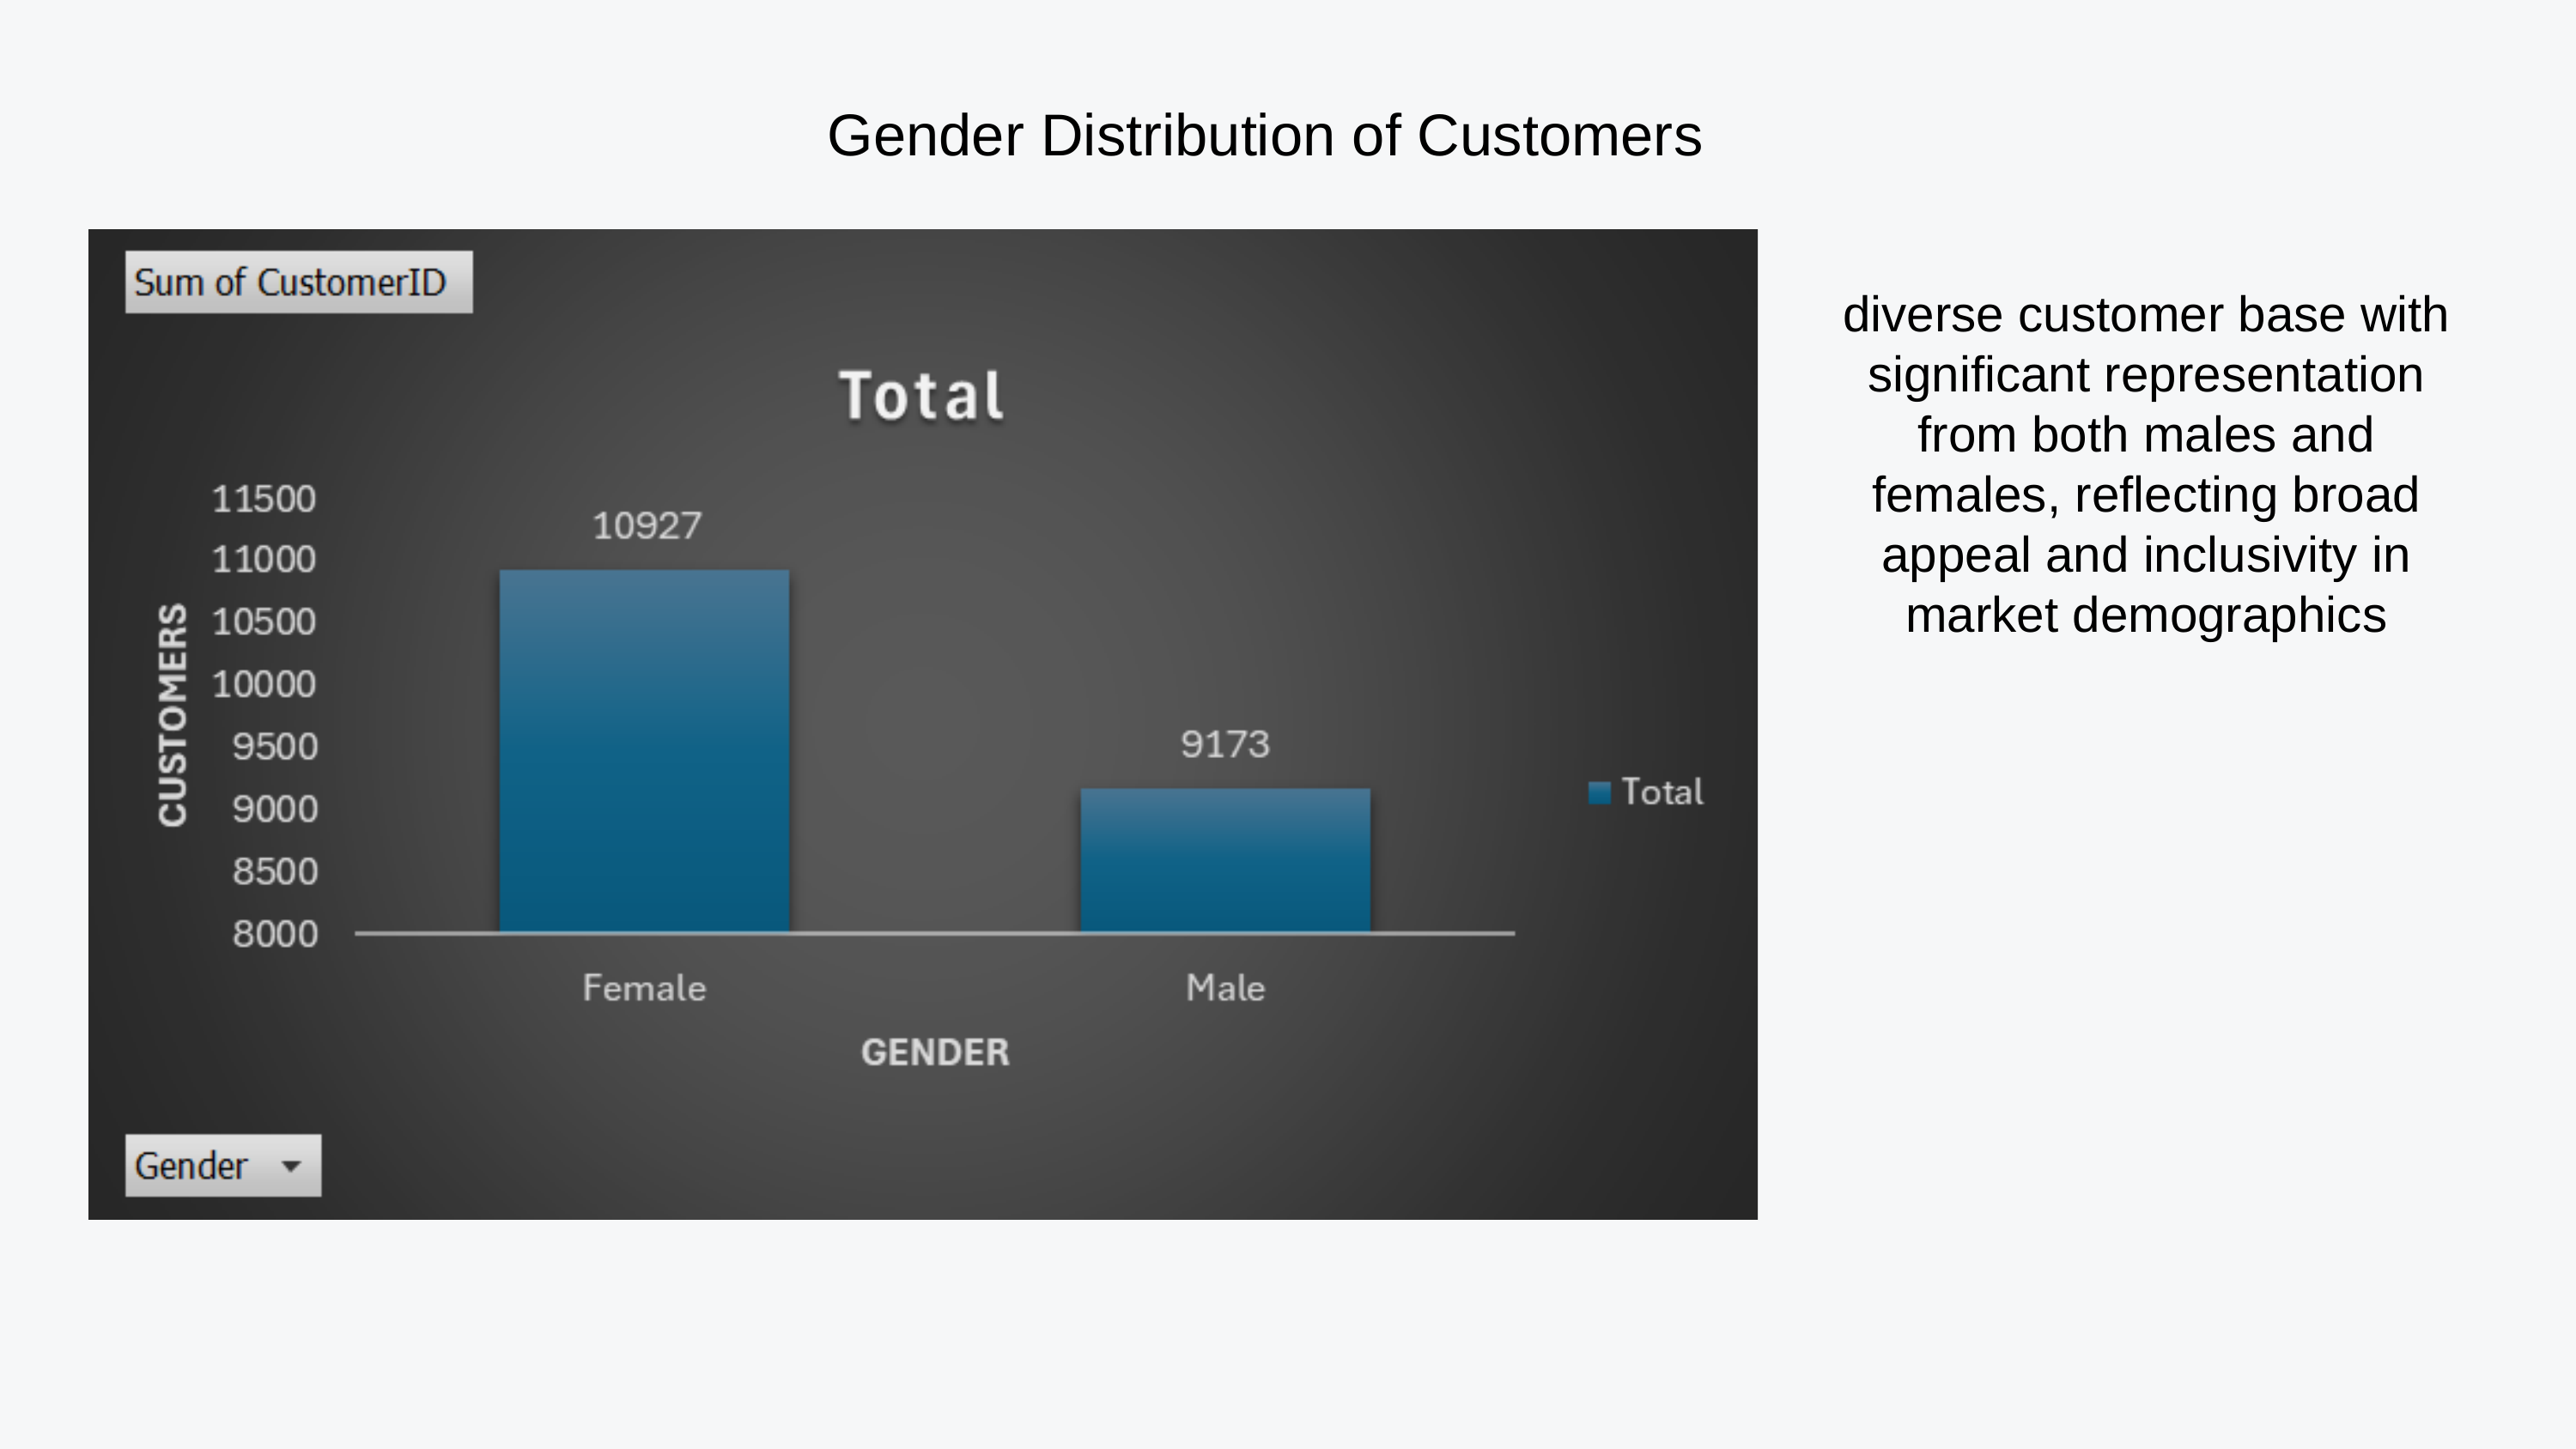

Gender Distribution of Customers

diverse customer base with significant representation from both males and females, reflecting broad appeal and inclusivity in market demographics